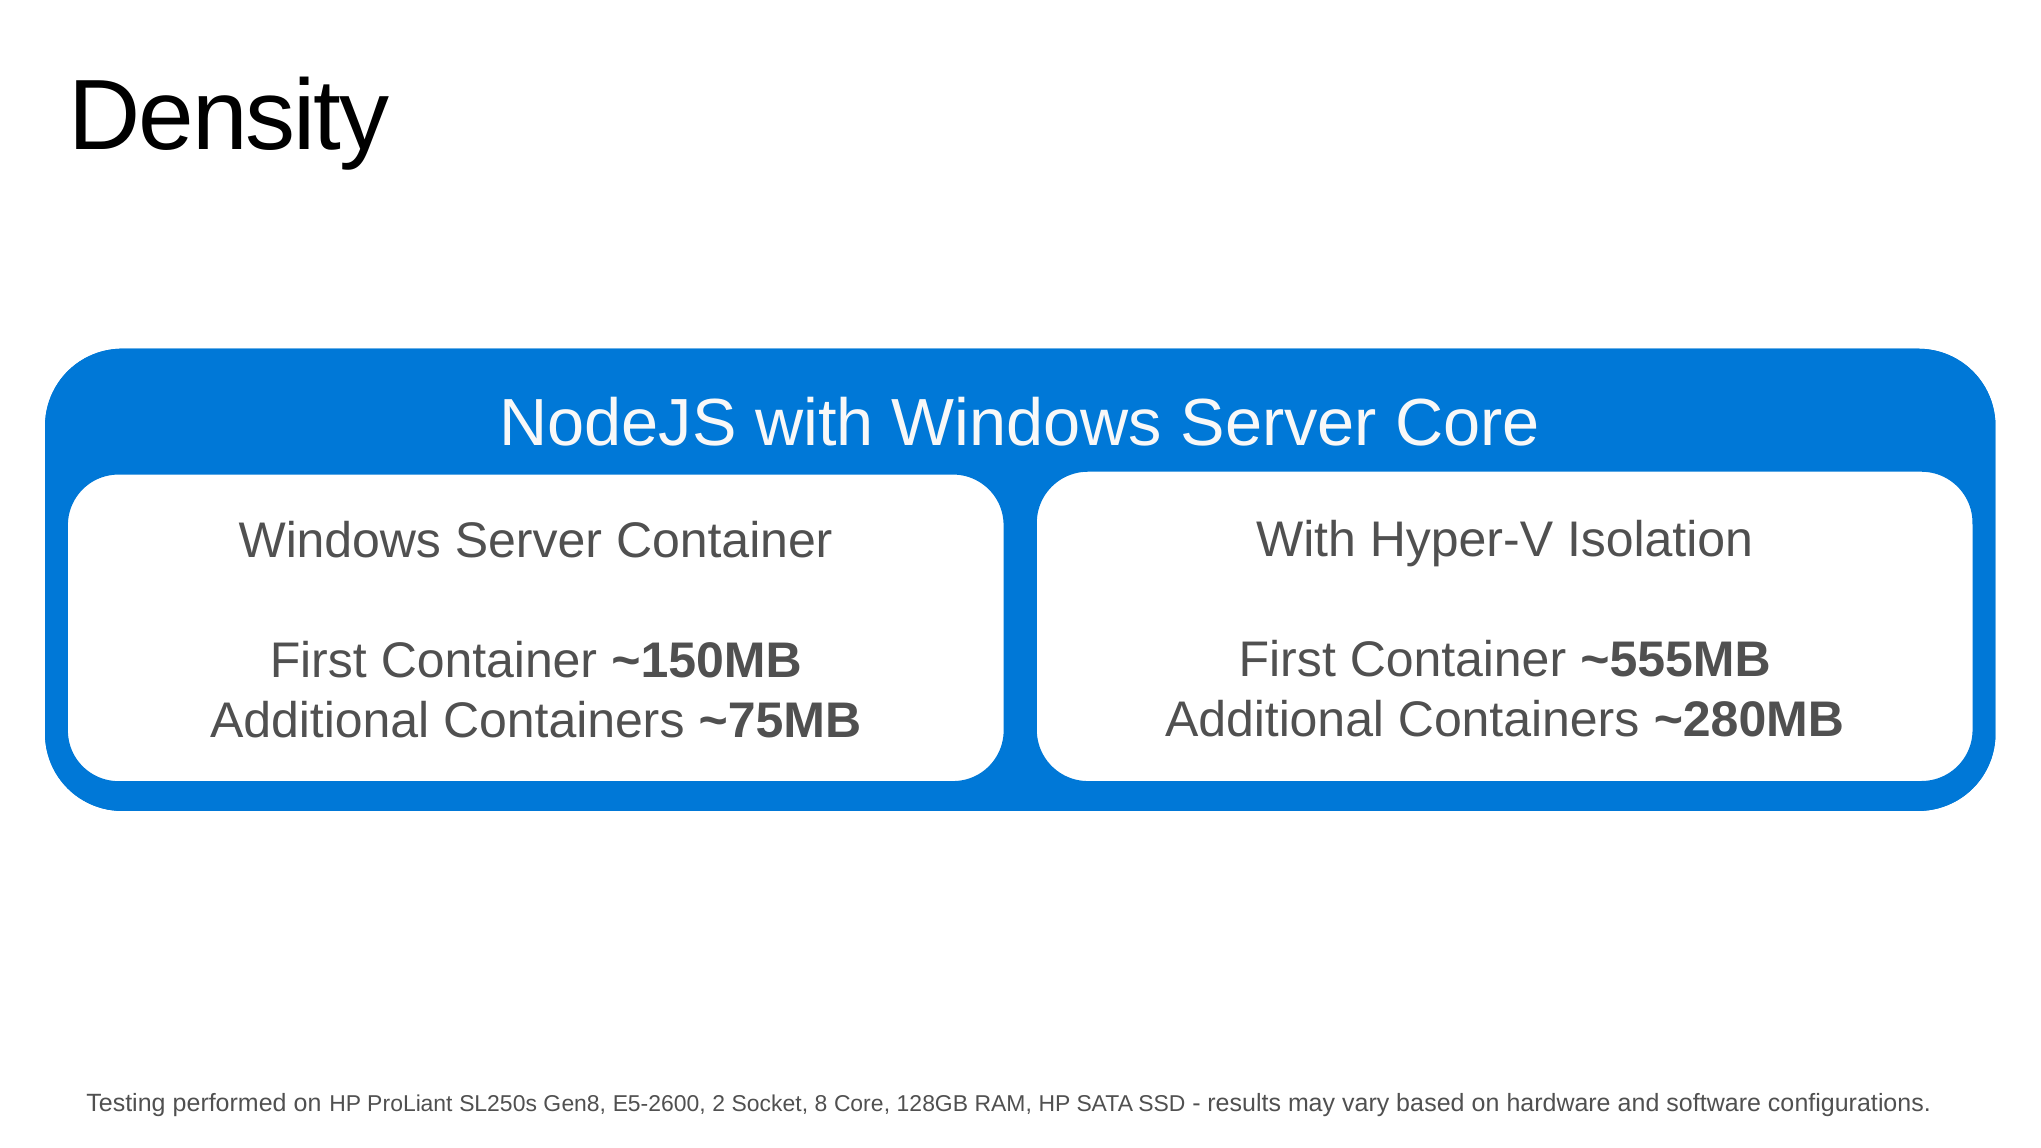

# Density
NodeJS with Nano Server
NodeJS with Windows Server Core
Hyper-V Container

First Container ~340MB
Additional Containers ~150MB
With Hyper-V Isolation

First Container ~555MB
Additional Containers ~280MB
Windows Server Container

First Container ~120MB
Additional Containers ~75MB
Windows Server Container

First Container ~150MB
Additional Containers ~75MB
Testing performed on HP ProLiant SL250s Gen8, E5-2600, 2 Socket, 8 Core, 128GB RAM, HP SATA SSD - results may vary based on hardware and software configurations.